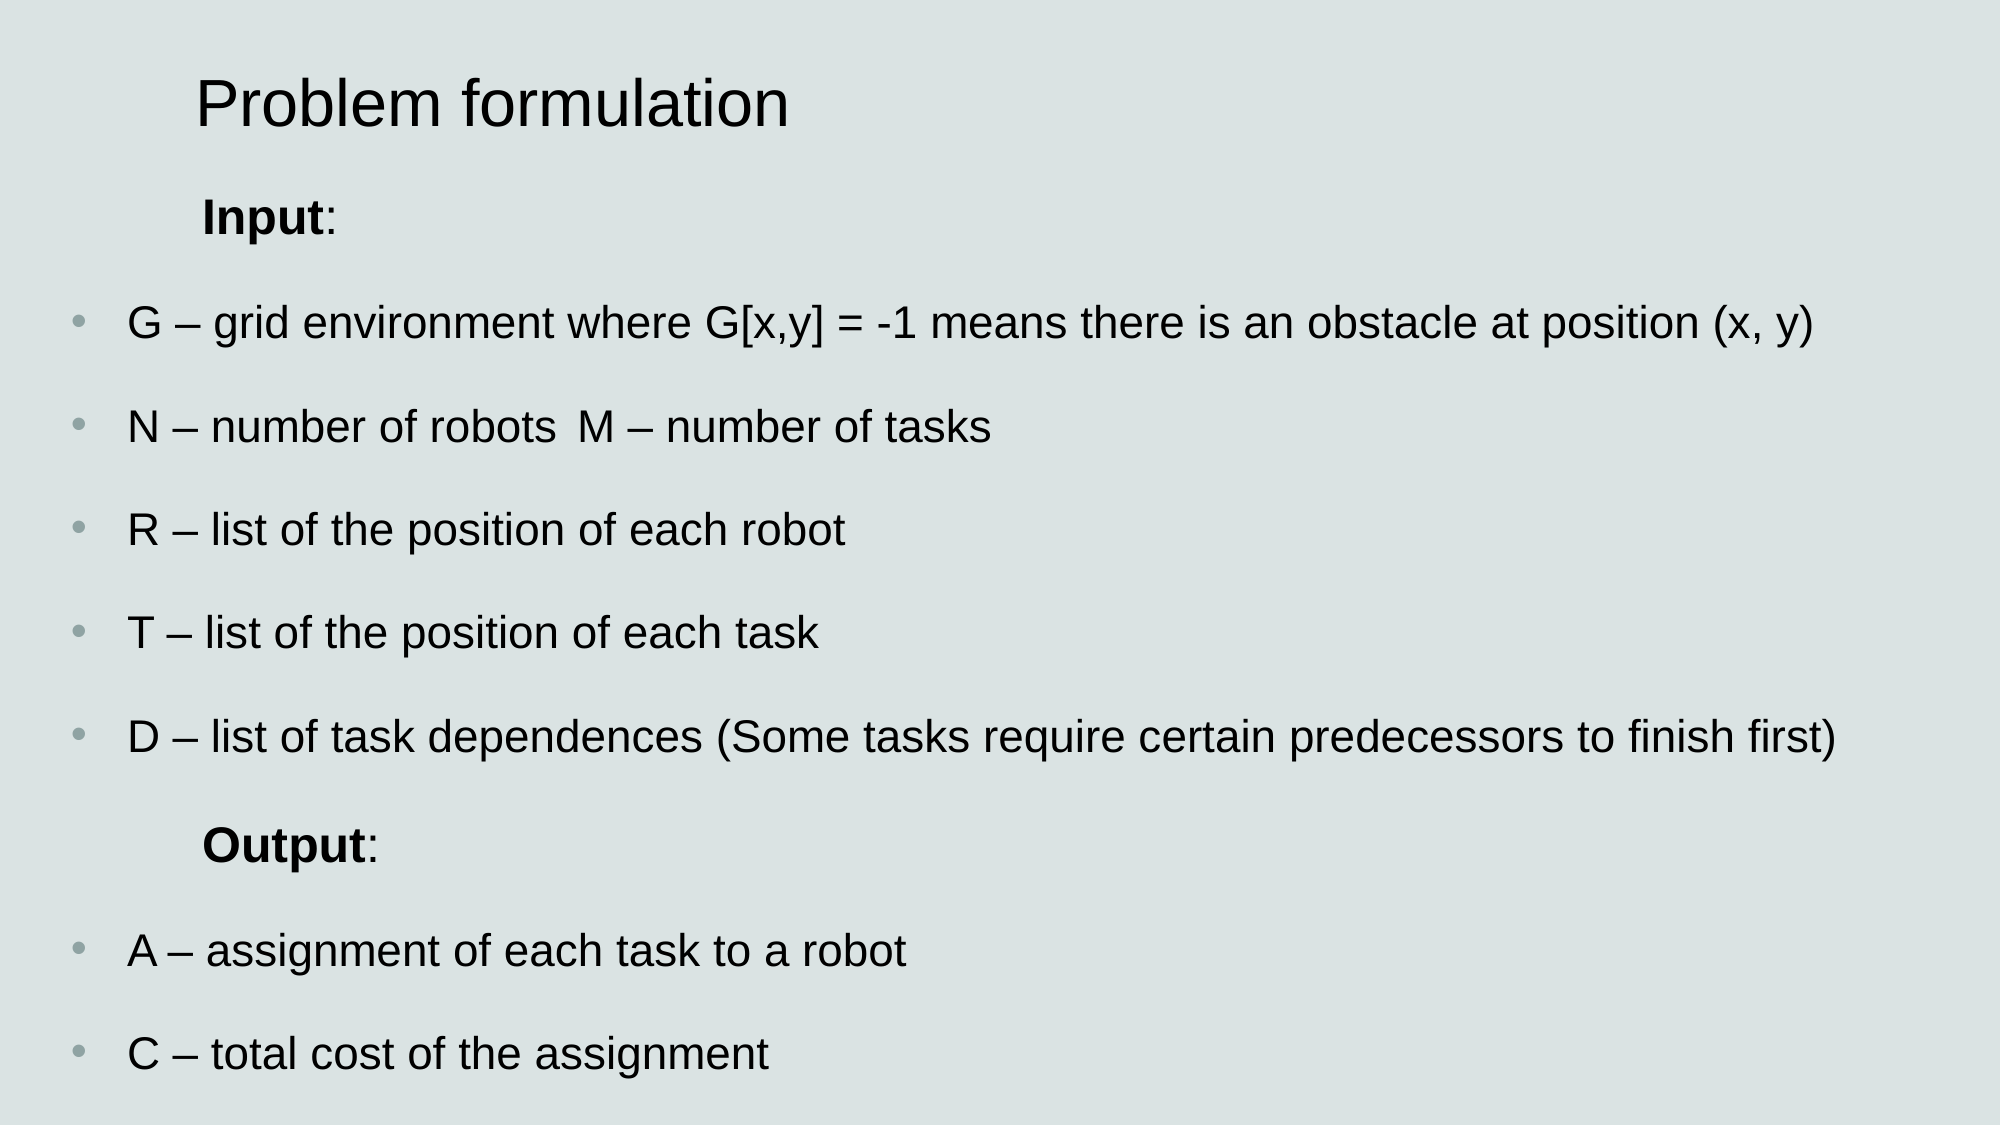

# Problem formulation
	Input:
G – grid environment where G[x,y] = -1 means there is an obstacle at position (x, y)
N – number of robots	M – number of tasks
R – list of the position of each robot
T – list of the position of each task
D – list of task dependences (Some tasks require certain predecessors to finish first)
	Output:
A – assignment of each task to a robot
C – total cost of the assignment